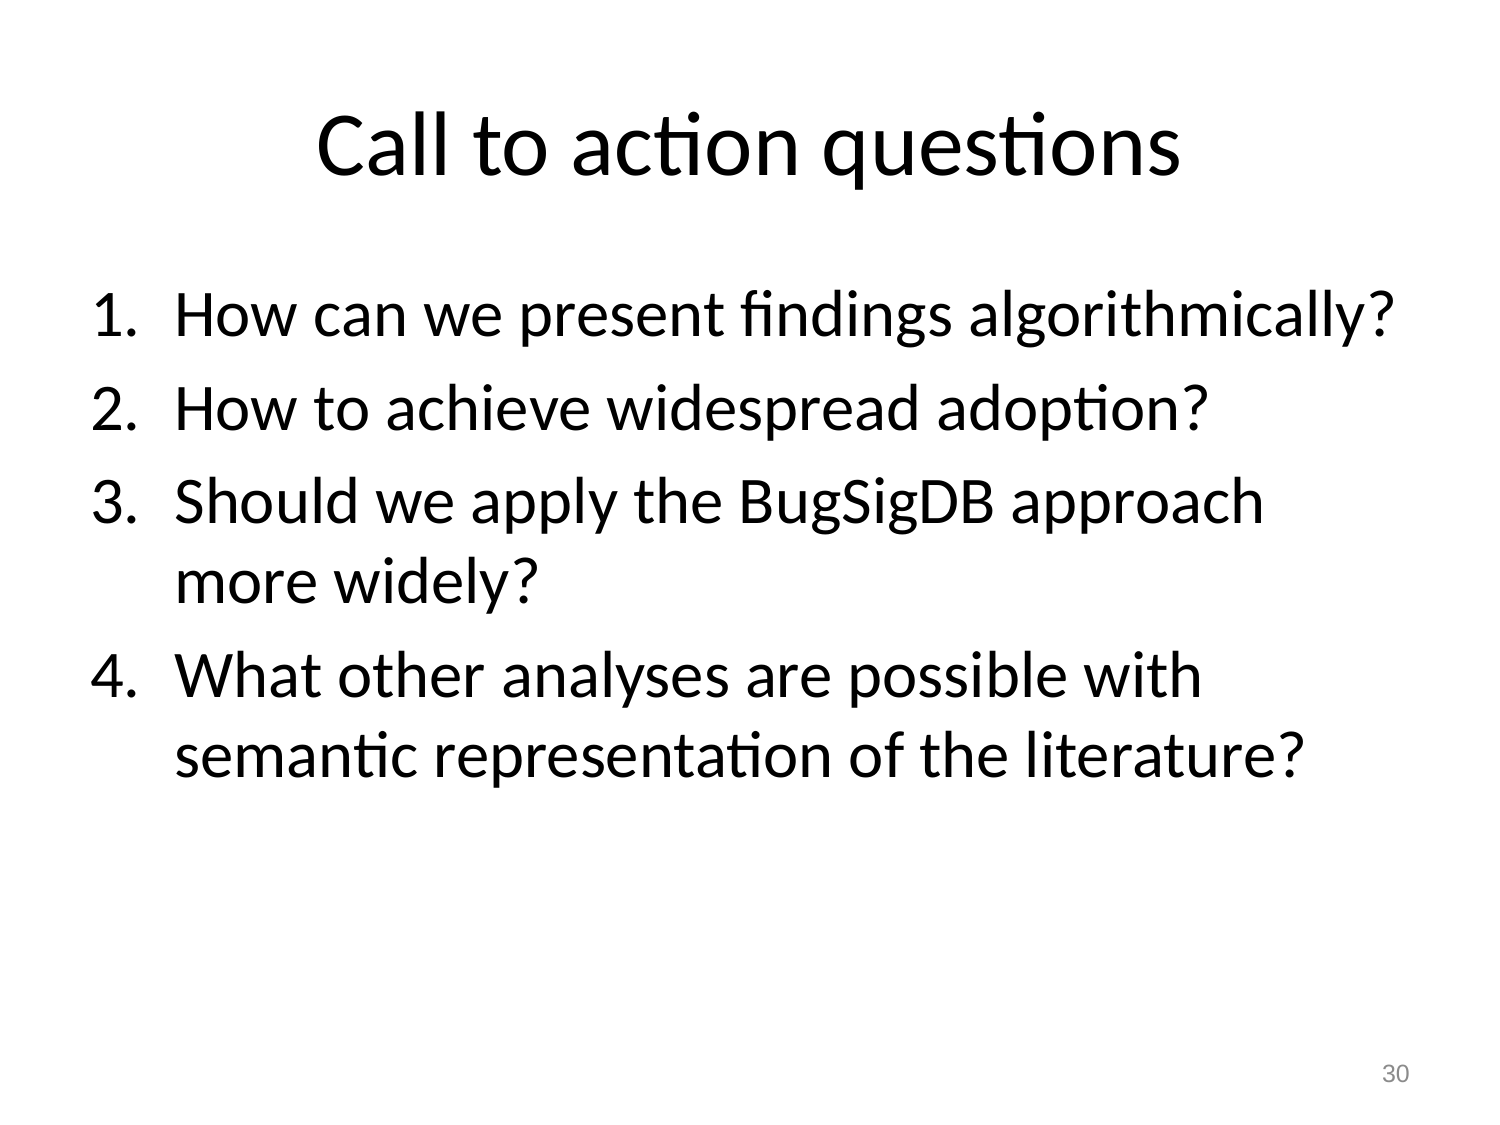

# Call to action questions
How can we present findings algorithmically?
How to achieve widespread adoption?
Should we apply the BugSigDB approach more widely?
What other analyses are possible with semantic representation of the literature?
30